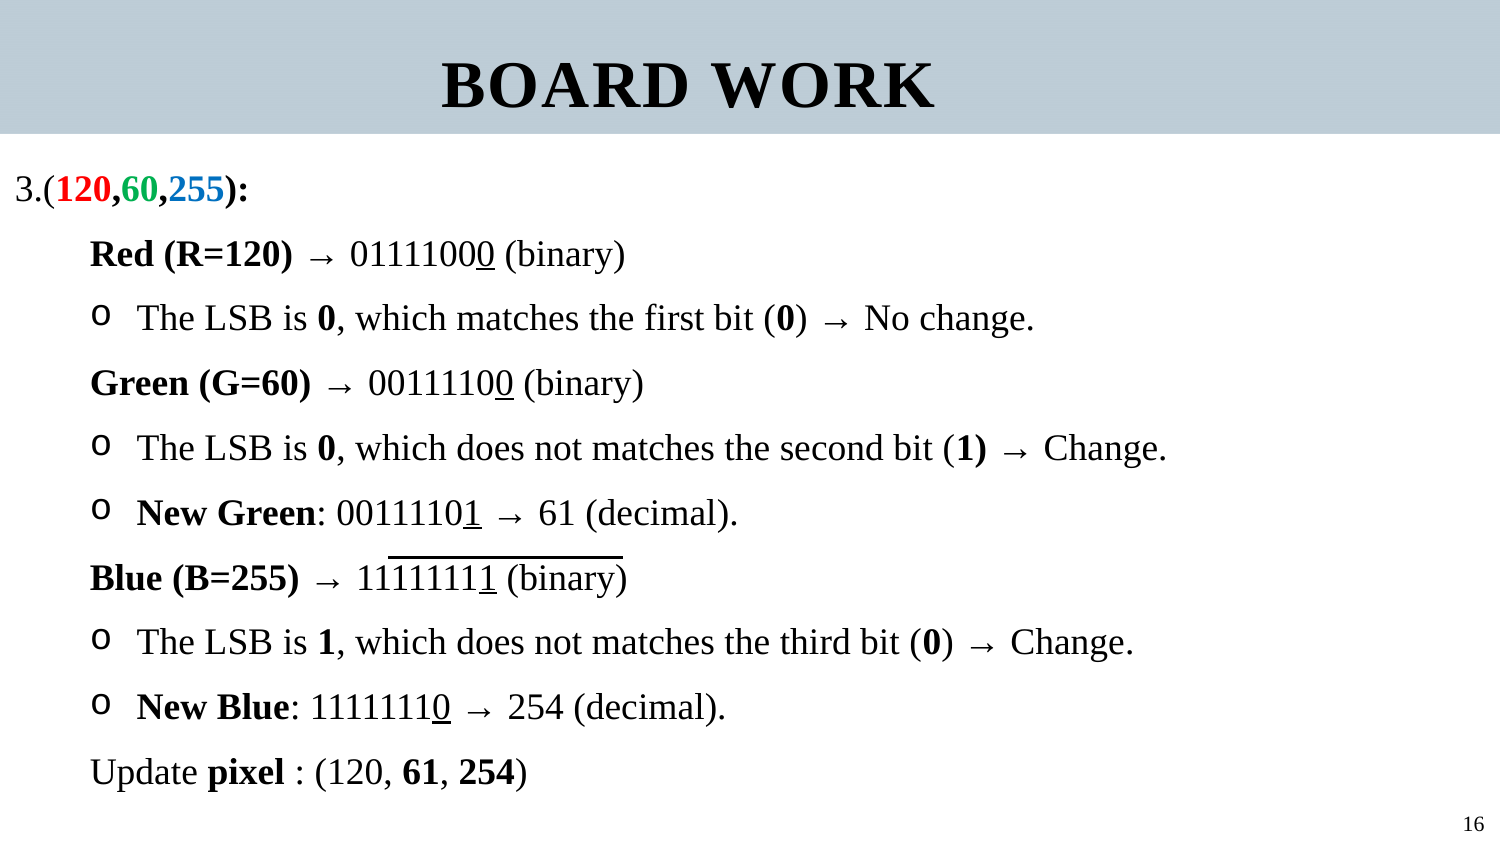

BOARD WORK
3.(120,60,255):
Red (R=120) → 01111000 (binary)
The LSB is 0, which matches the first bit (0) → No change.
Green (G=60) → 00111100 (binary)
The LSB is 0, which does not matches the second bit (1) → Change.
New Green: 00111101 → 61 (decimal).
Blue (B=255) → 11111111 (binary)
The LSB is 1, which does not matches the third bit (0) → Change.
New Blue: 11111110 → 254 (decimal).
Update pixel : (120, 61, 254)
16